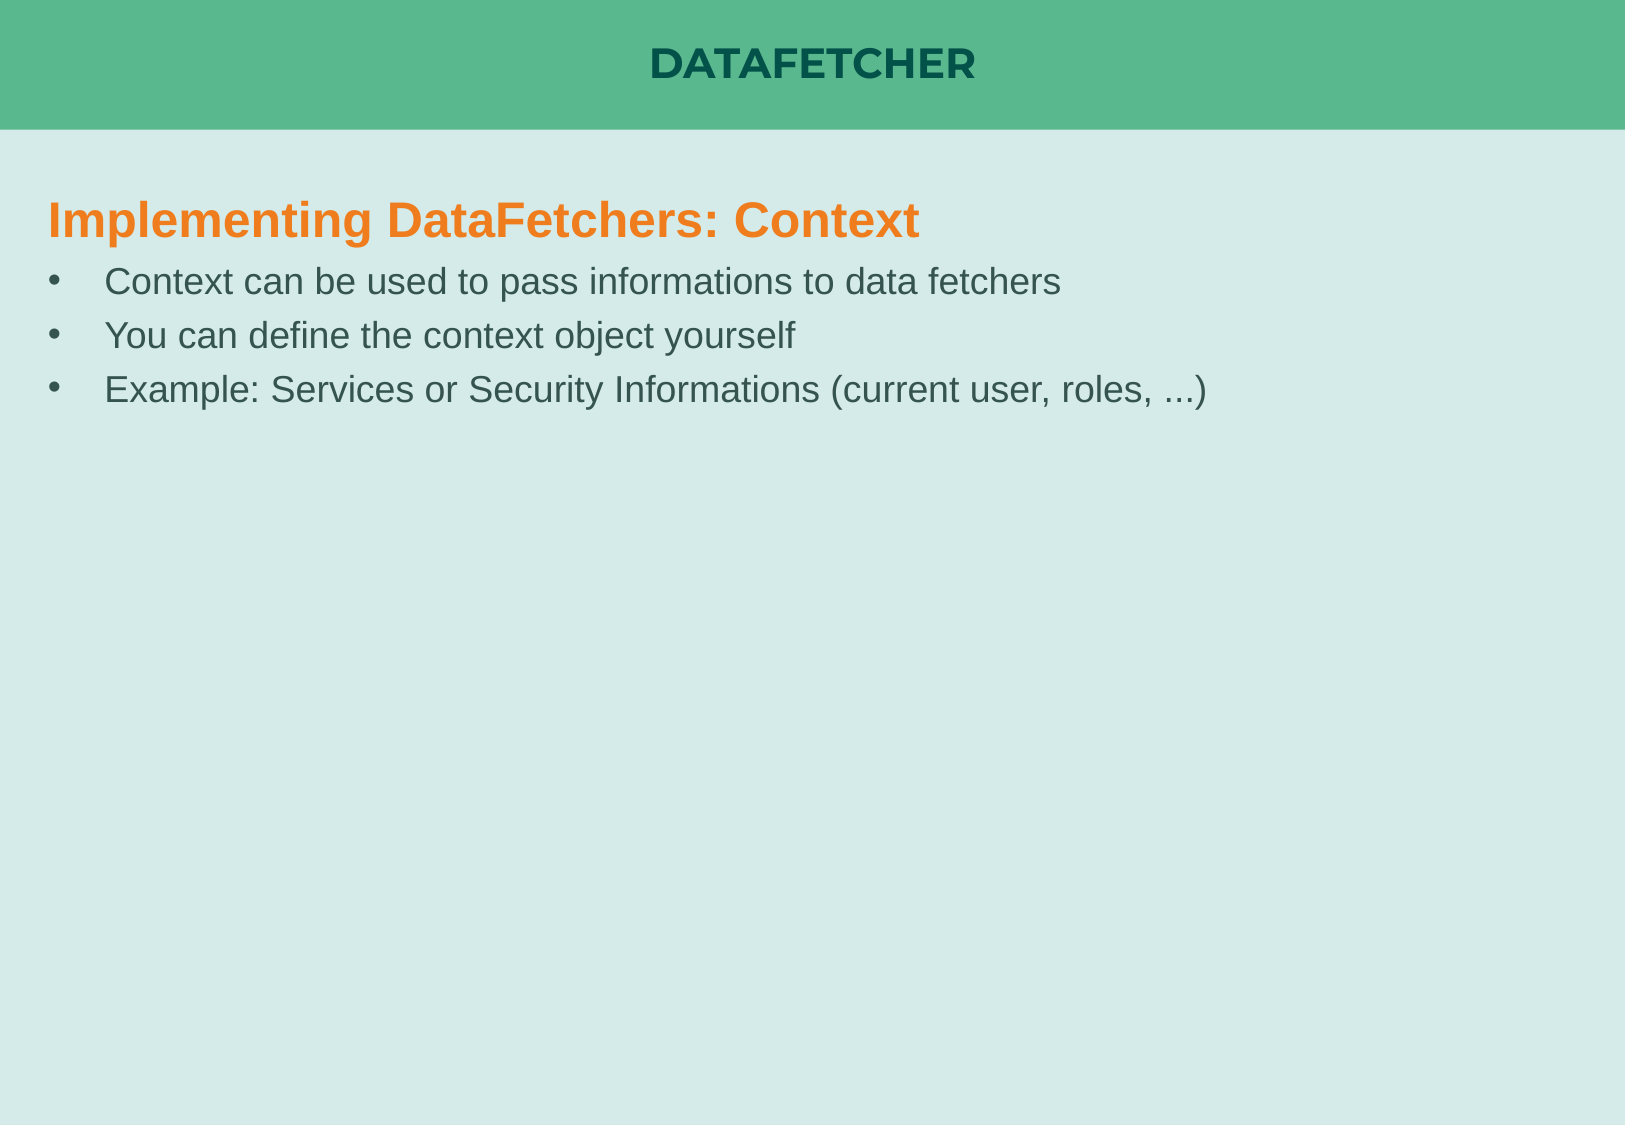

# DataFetcher
Implementing DataFetchers: Context
Context can be used to pass informations to data fetchers
You can define the context object yourself
Example: Services or Security Informations (current user, roles, ...)